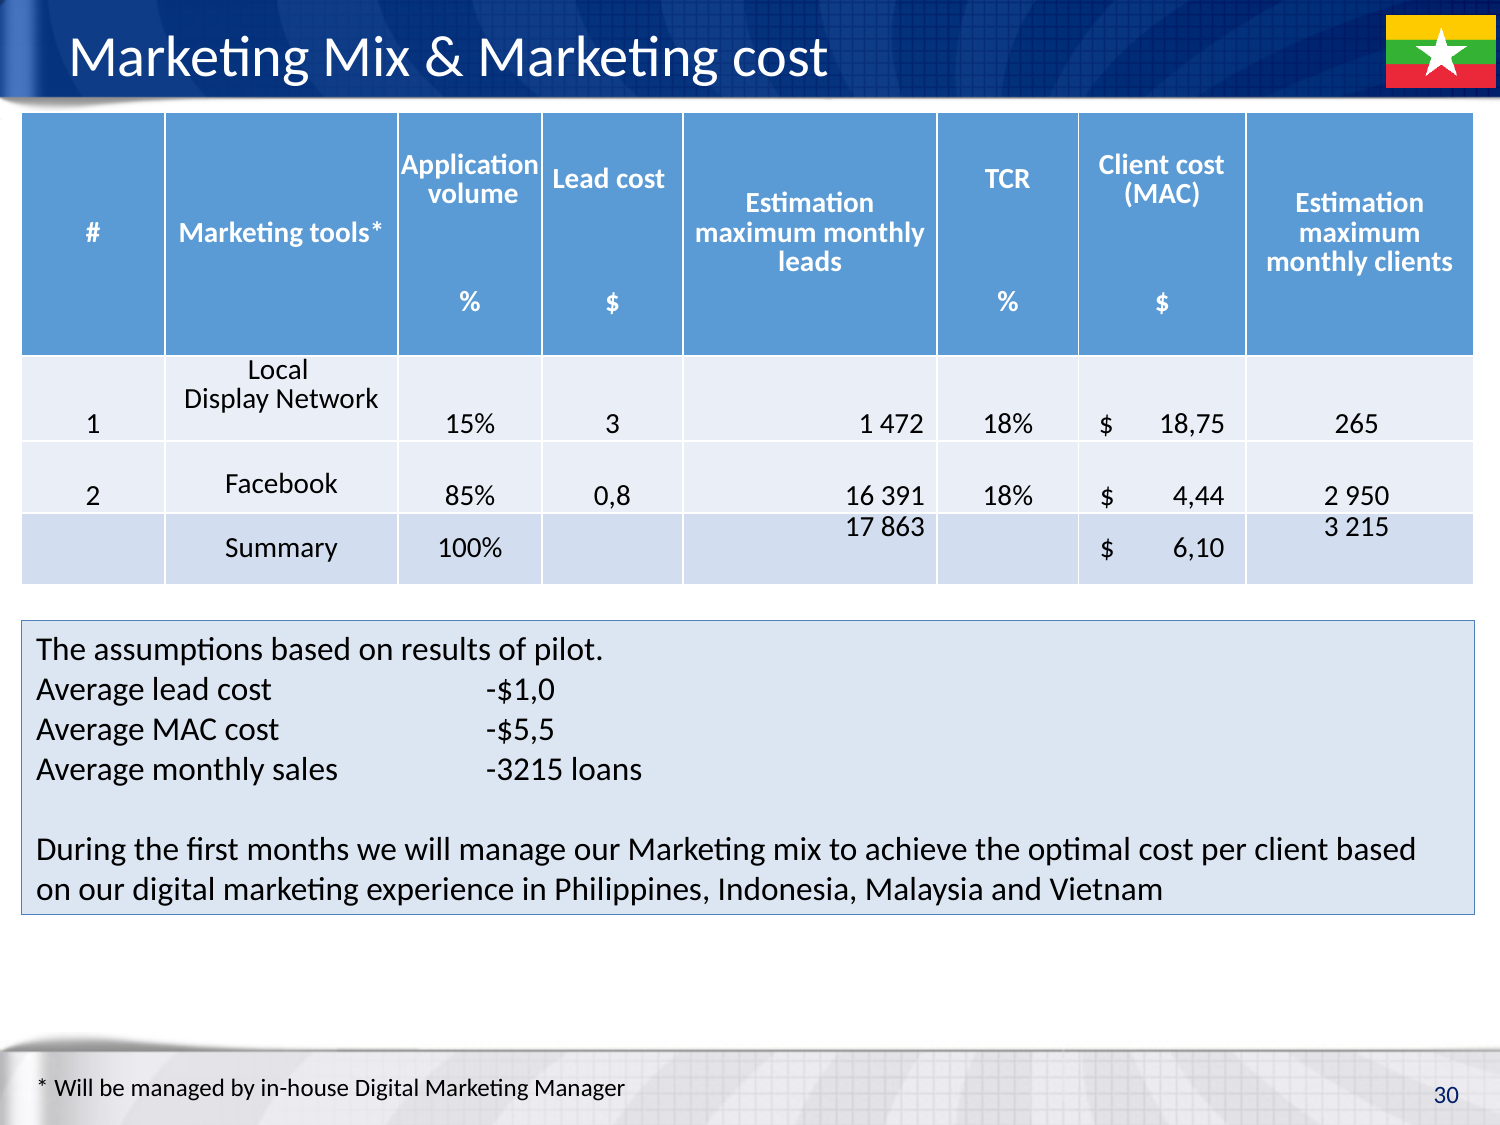

# Marketing Mix & Marketing cost
| # | Marketing tools\* | Application volume | Lead cost | Estimation maximum monthly leads | TCR | Client cost (MAC) | Estimation maximum monthly clients |
| --- | --- | --- | --- | --- | --- | --- | --- |
|  |  | % | $ |  | % | $ |  |
| 1 | Local Display Network | 15% | 3 | 1 472 | 18% | $ 18,75 | 265 |
| 2 | Facebook | 85% | 0,8 | 16 391 | 18% | $ 4,44 | 2 950 |
|  | Summary | 100% |  | 17 863 |  | $ 6,10 | 3 215 |
The assumptions based on results of pilot.
Average lead cost  		-$1,0
Average MAC cost  		-$5,5
Average monthly sales 	-3215 loans

During the first months we will manage our Marketing mix to achieve the optimal cost per client based on our digital marketing experience in Philippines, Indonesia, Malaysia and Vietnam
* Will be managed by in-house Digital Marketing Manager
30